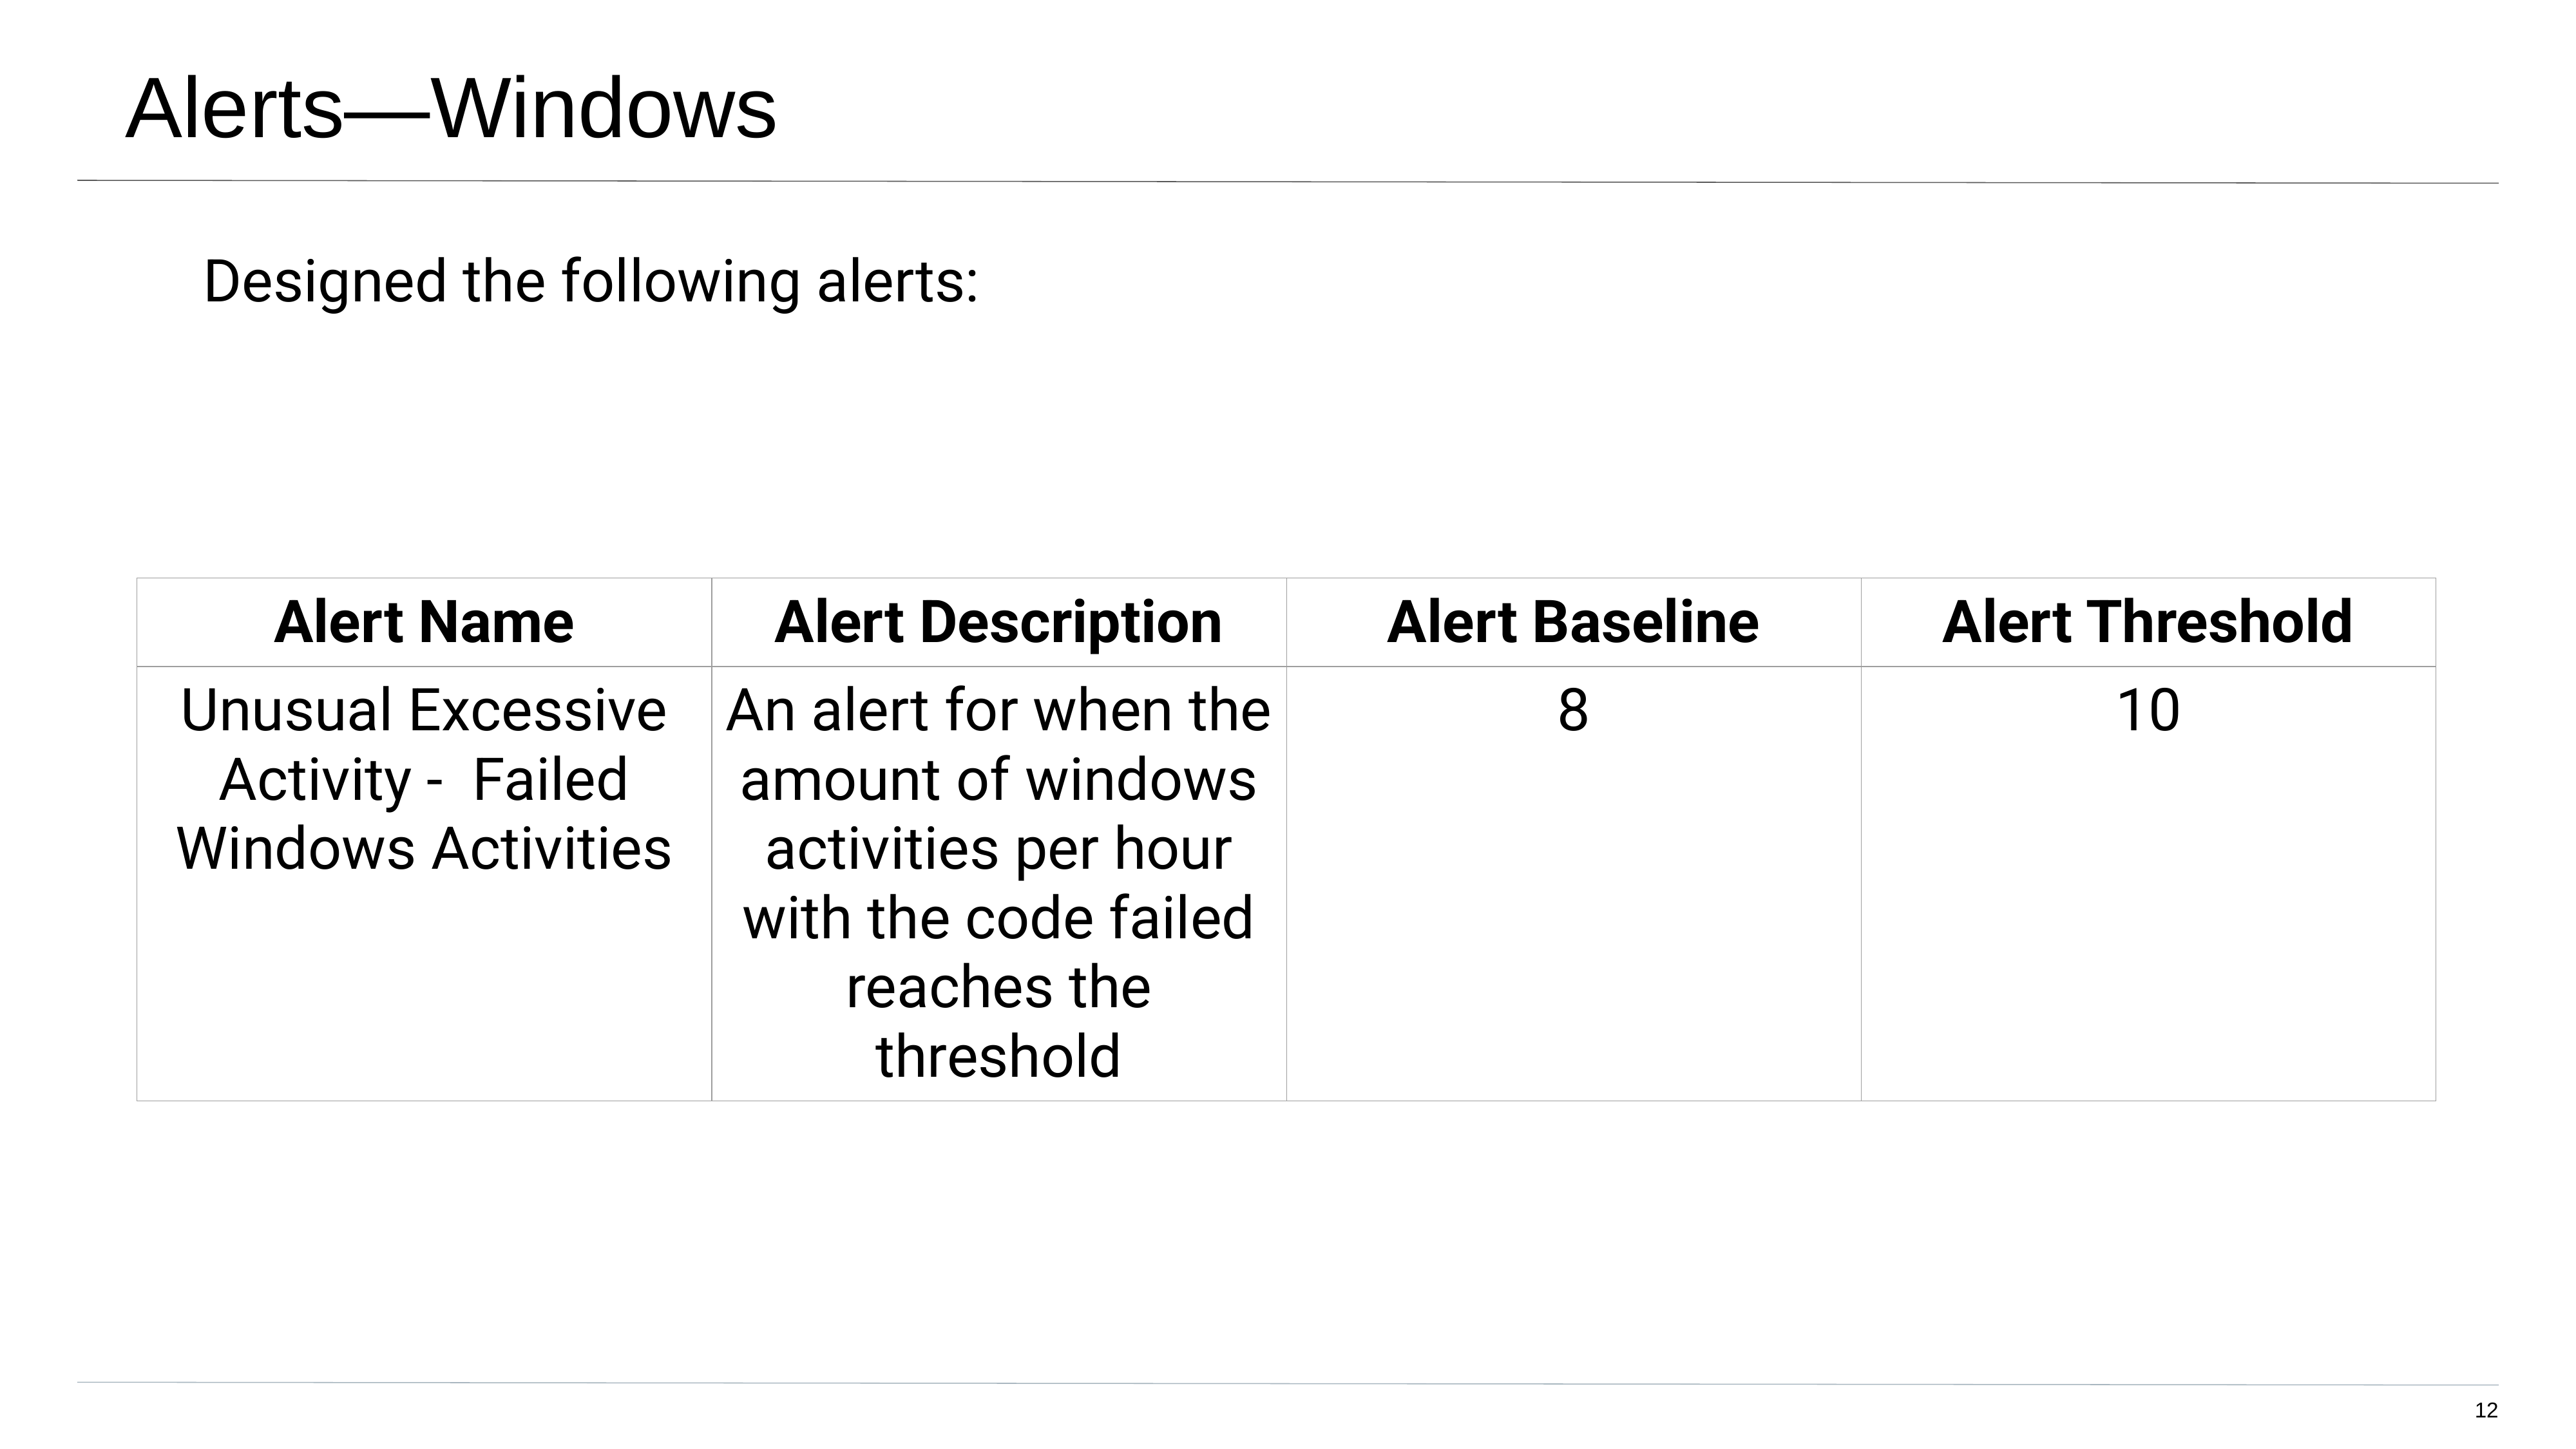

# Alerts—Windows
Designed the following alerts:

| Alert Name | Alert Description | Alert Baseline | Alert Threshold |
| --- | --- | --- | --- |
| Unusual Excessive Activity - Failed Windows Activities | An alert for when the amount of windows activities per hour with the code failed reaches the threshold | 8 | 10 |
12